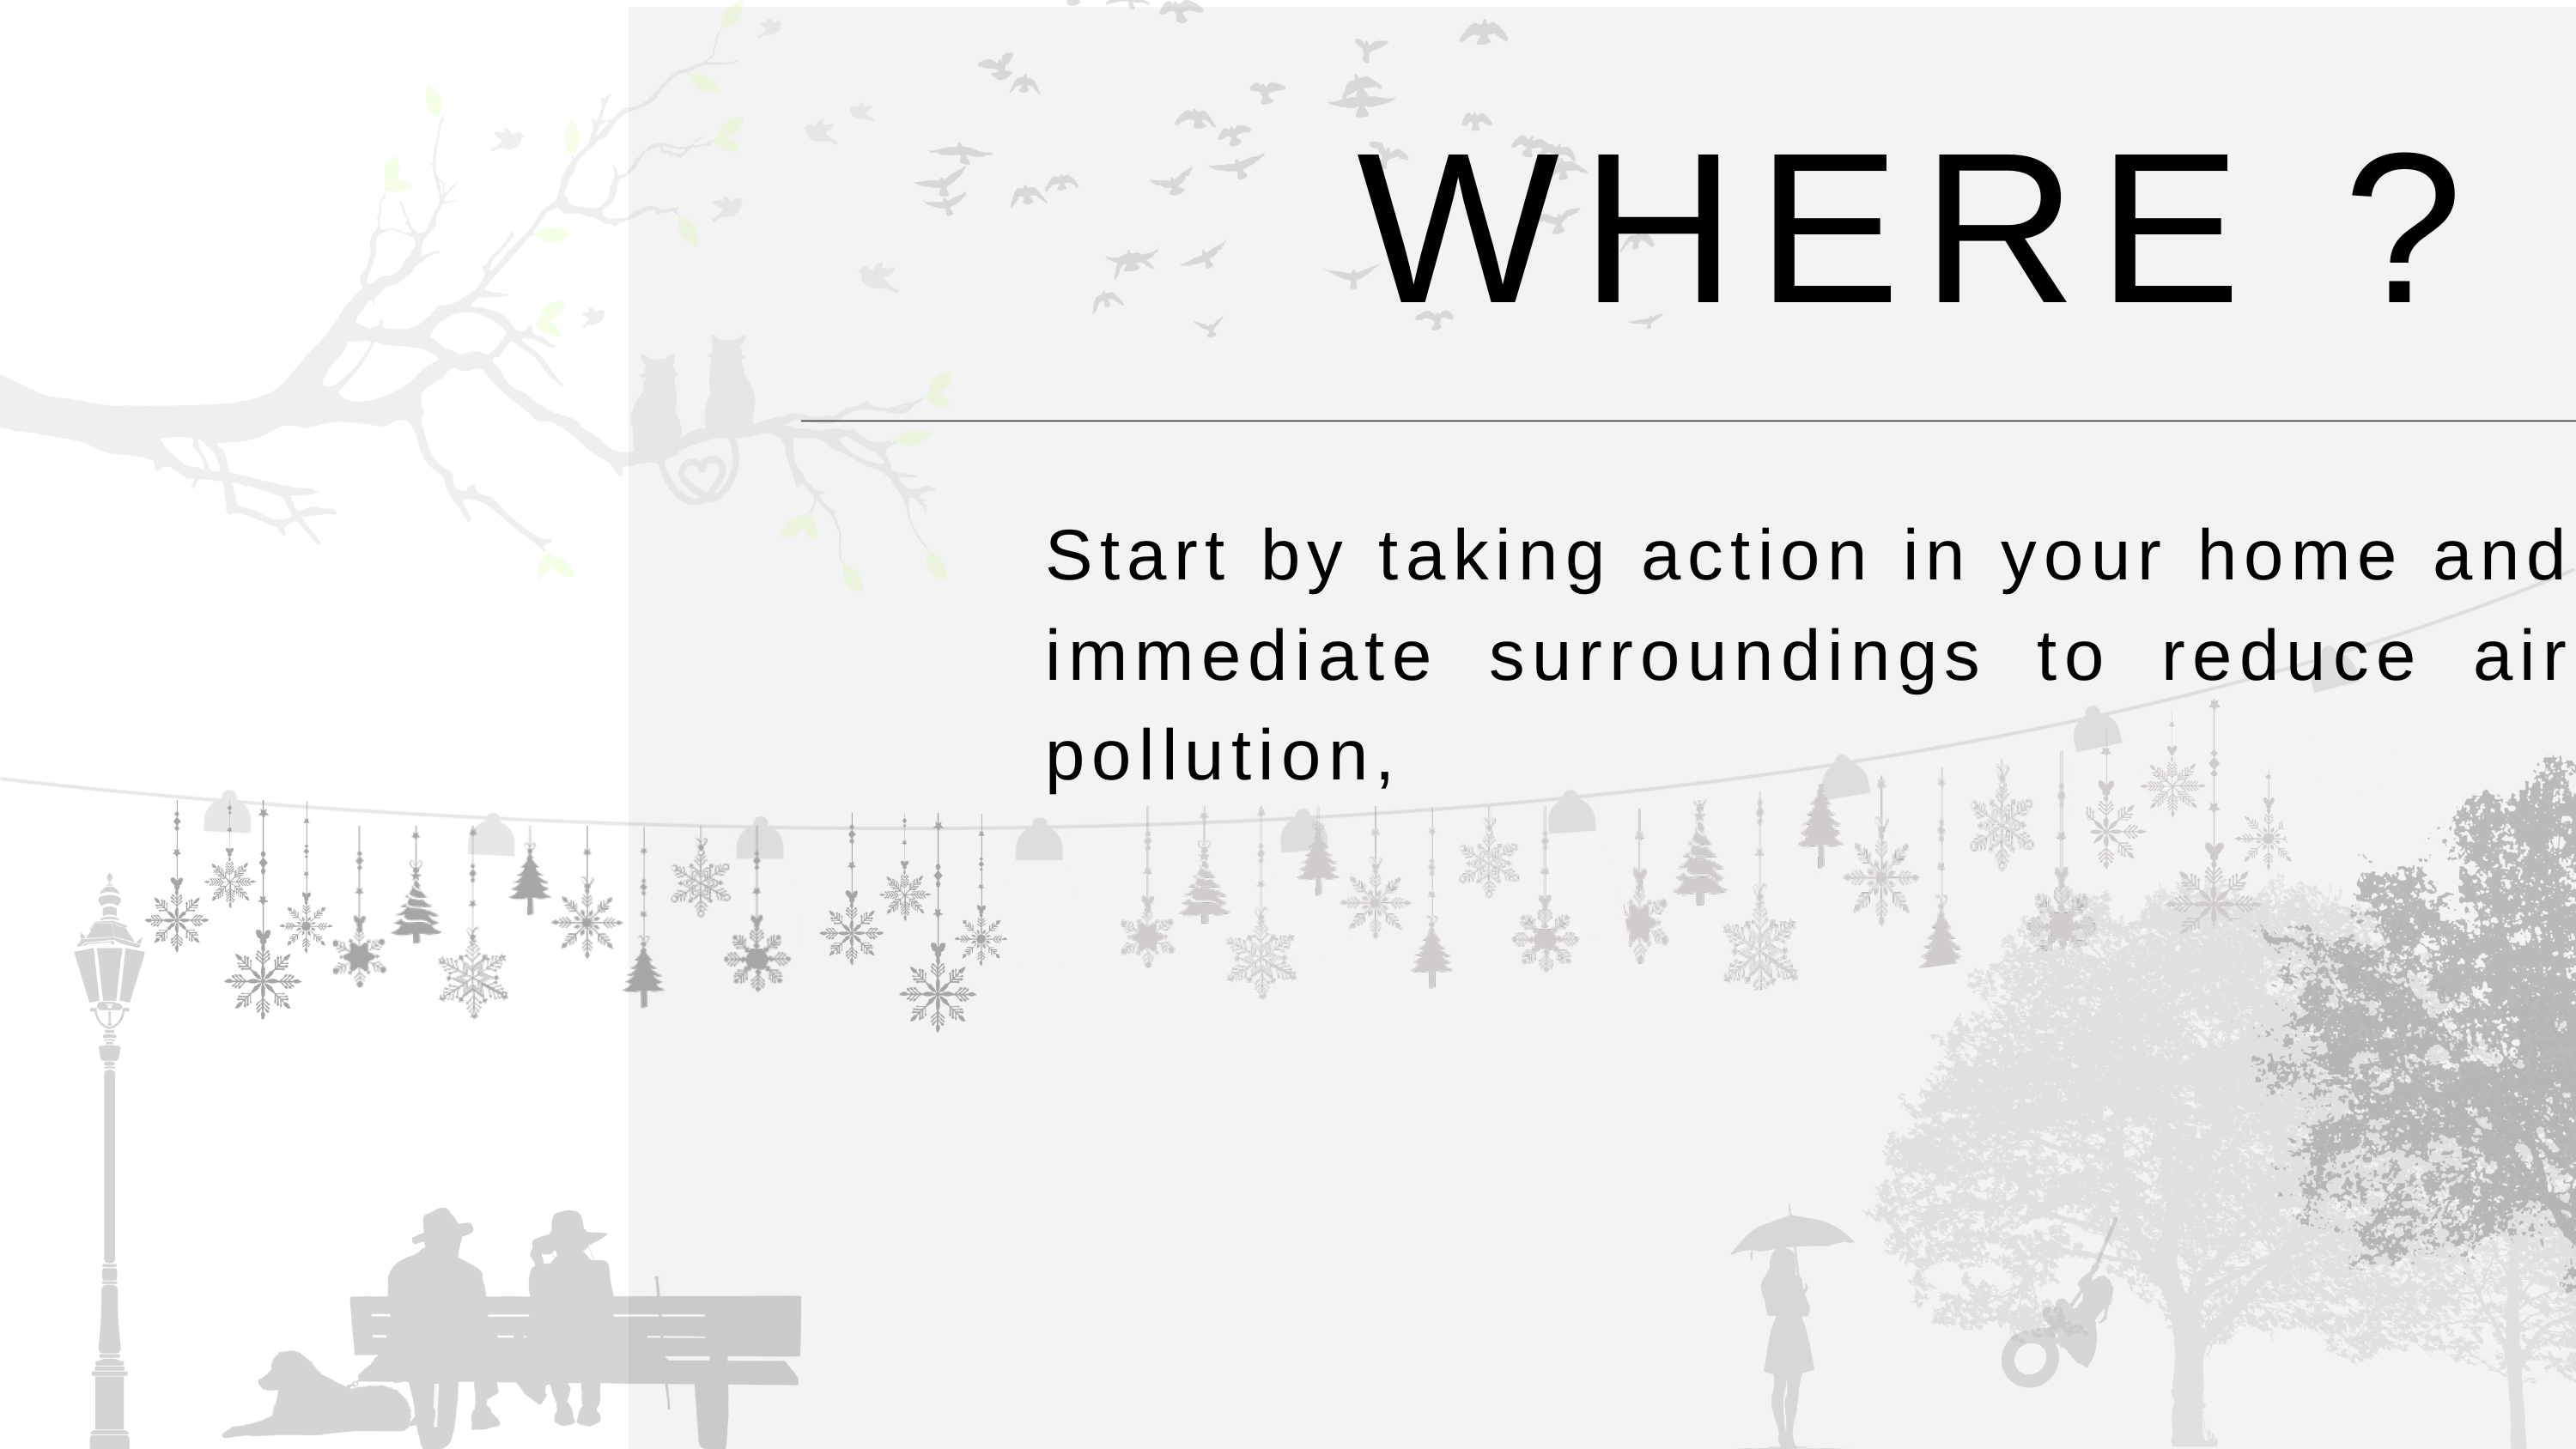

WHERE ?

Start by taking action in your home and immediate surroundings to reduce air pollution,